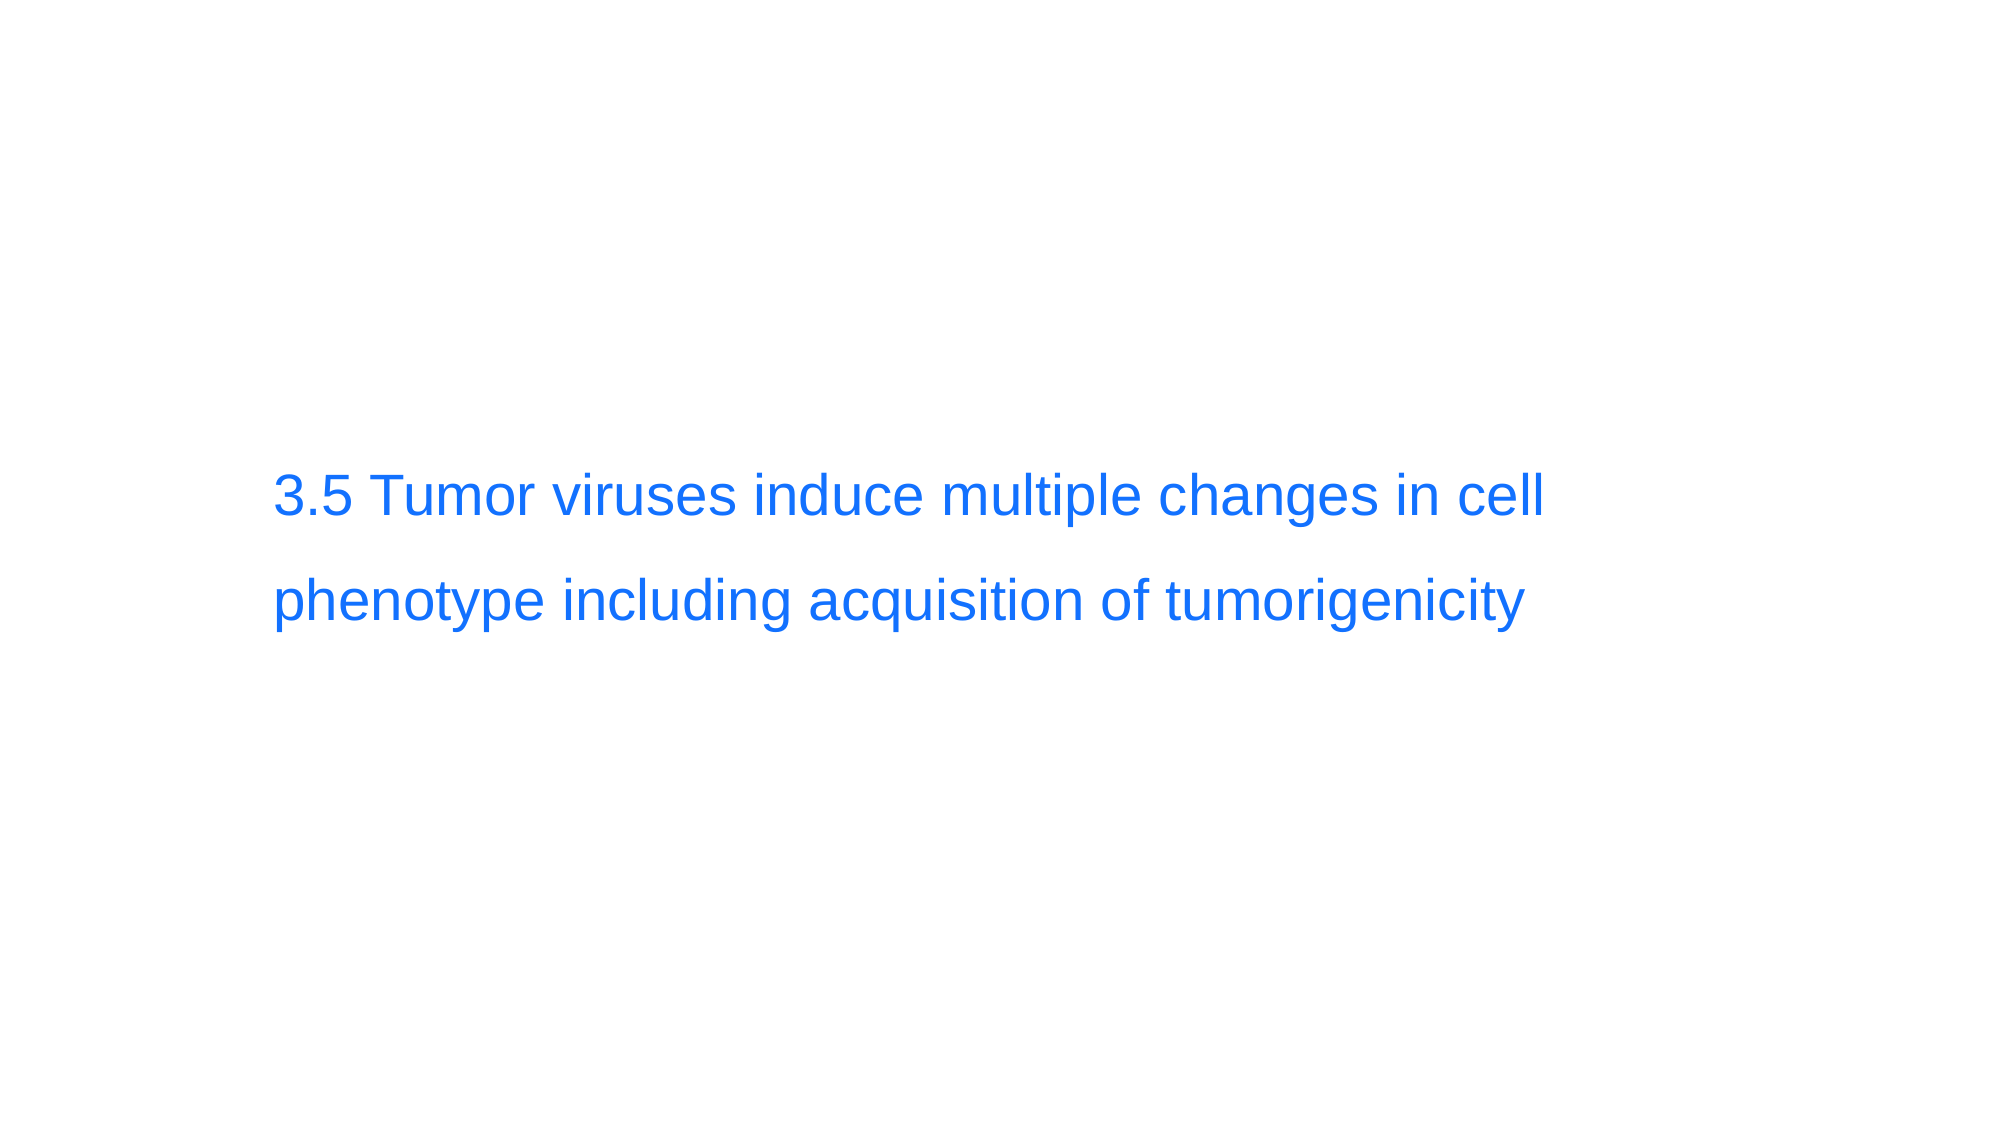

3.5 Tumor viruses induce multiple changes in cell phenotype including acquisition of tumorigenicity